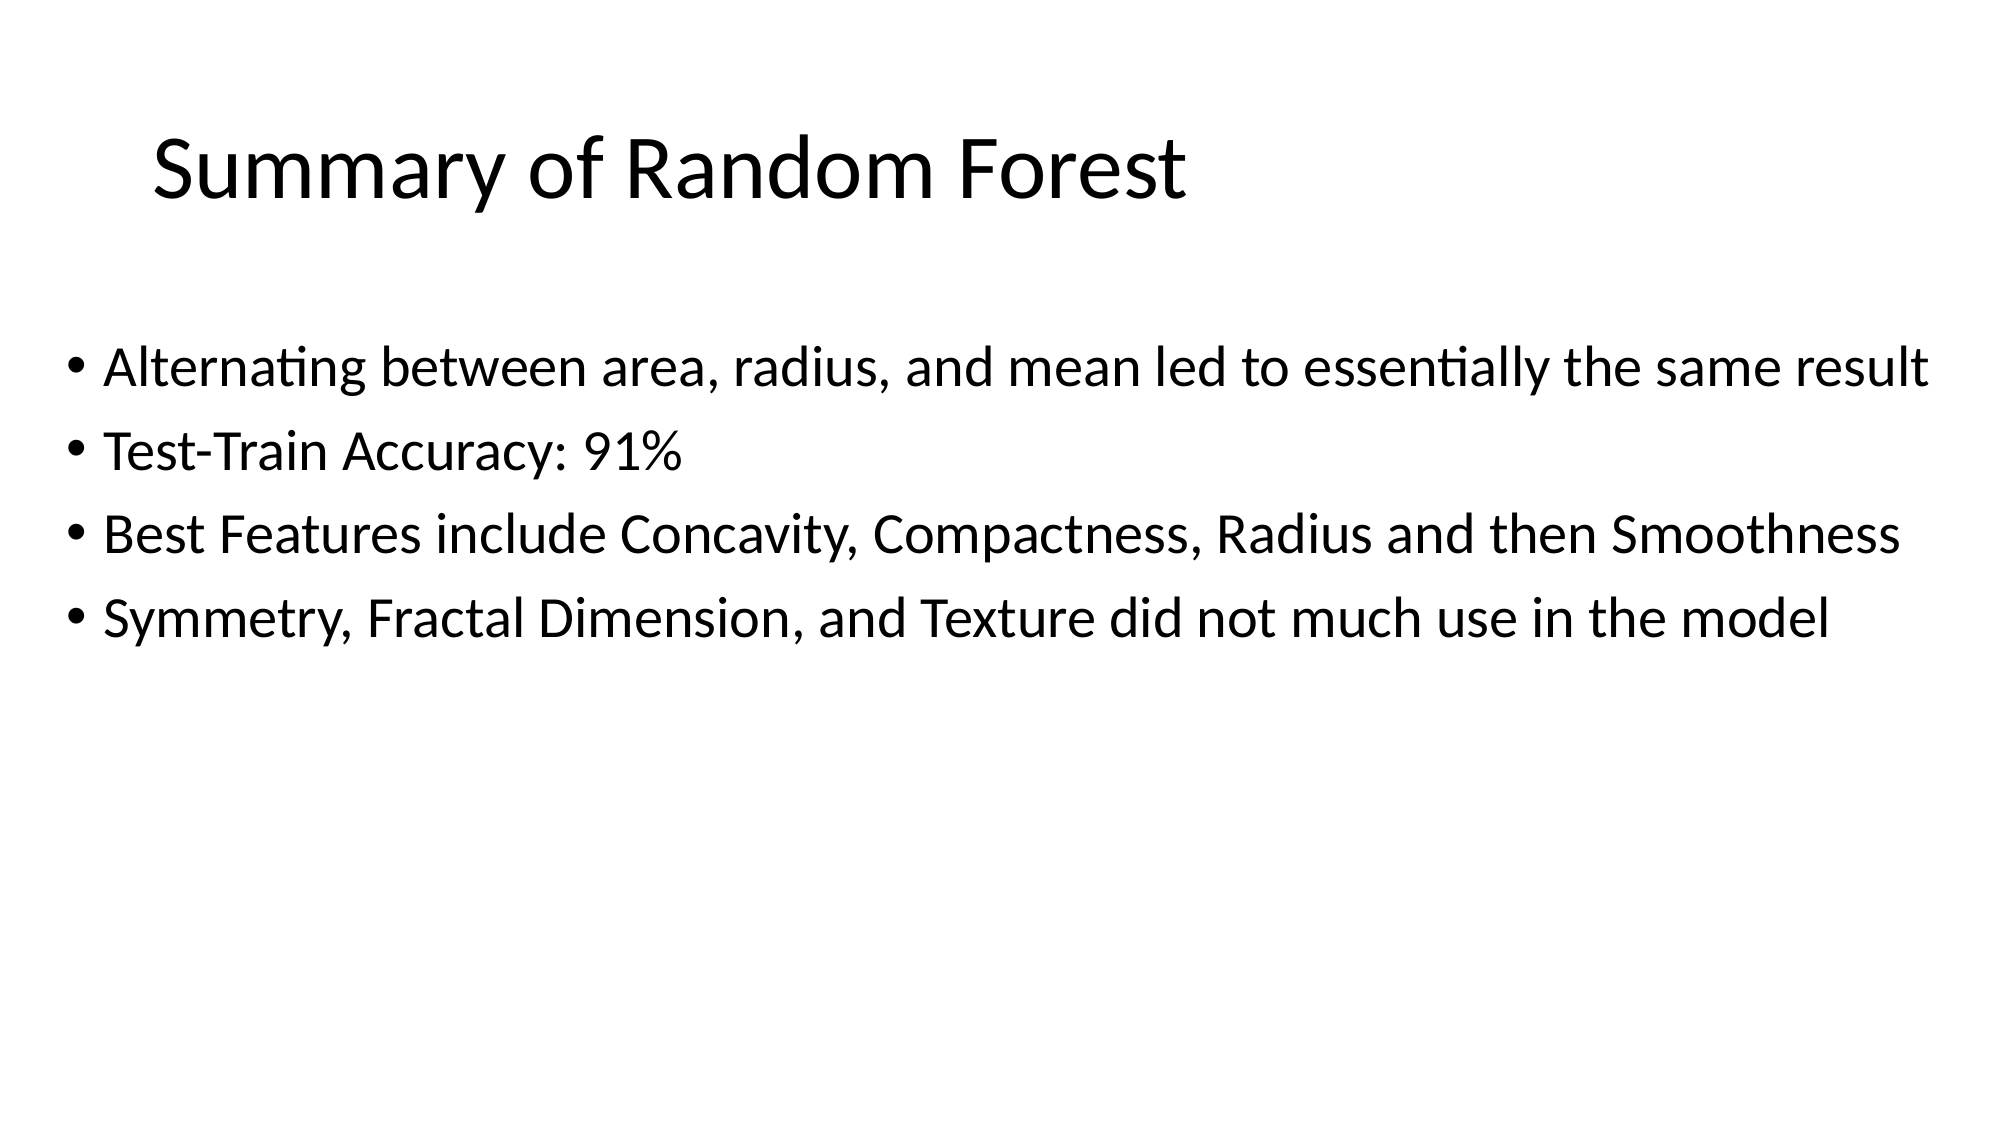

# Summary of Random Forest
Alternating between area, radius, and mean led to essentially the same result
Test-Train Accuracy: 91%
Best Features include Concavity, Compactness, Radius and then Smoothness
Symmetry, Fractal Dimension, and Texture did not much use in the model